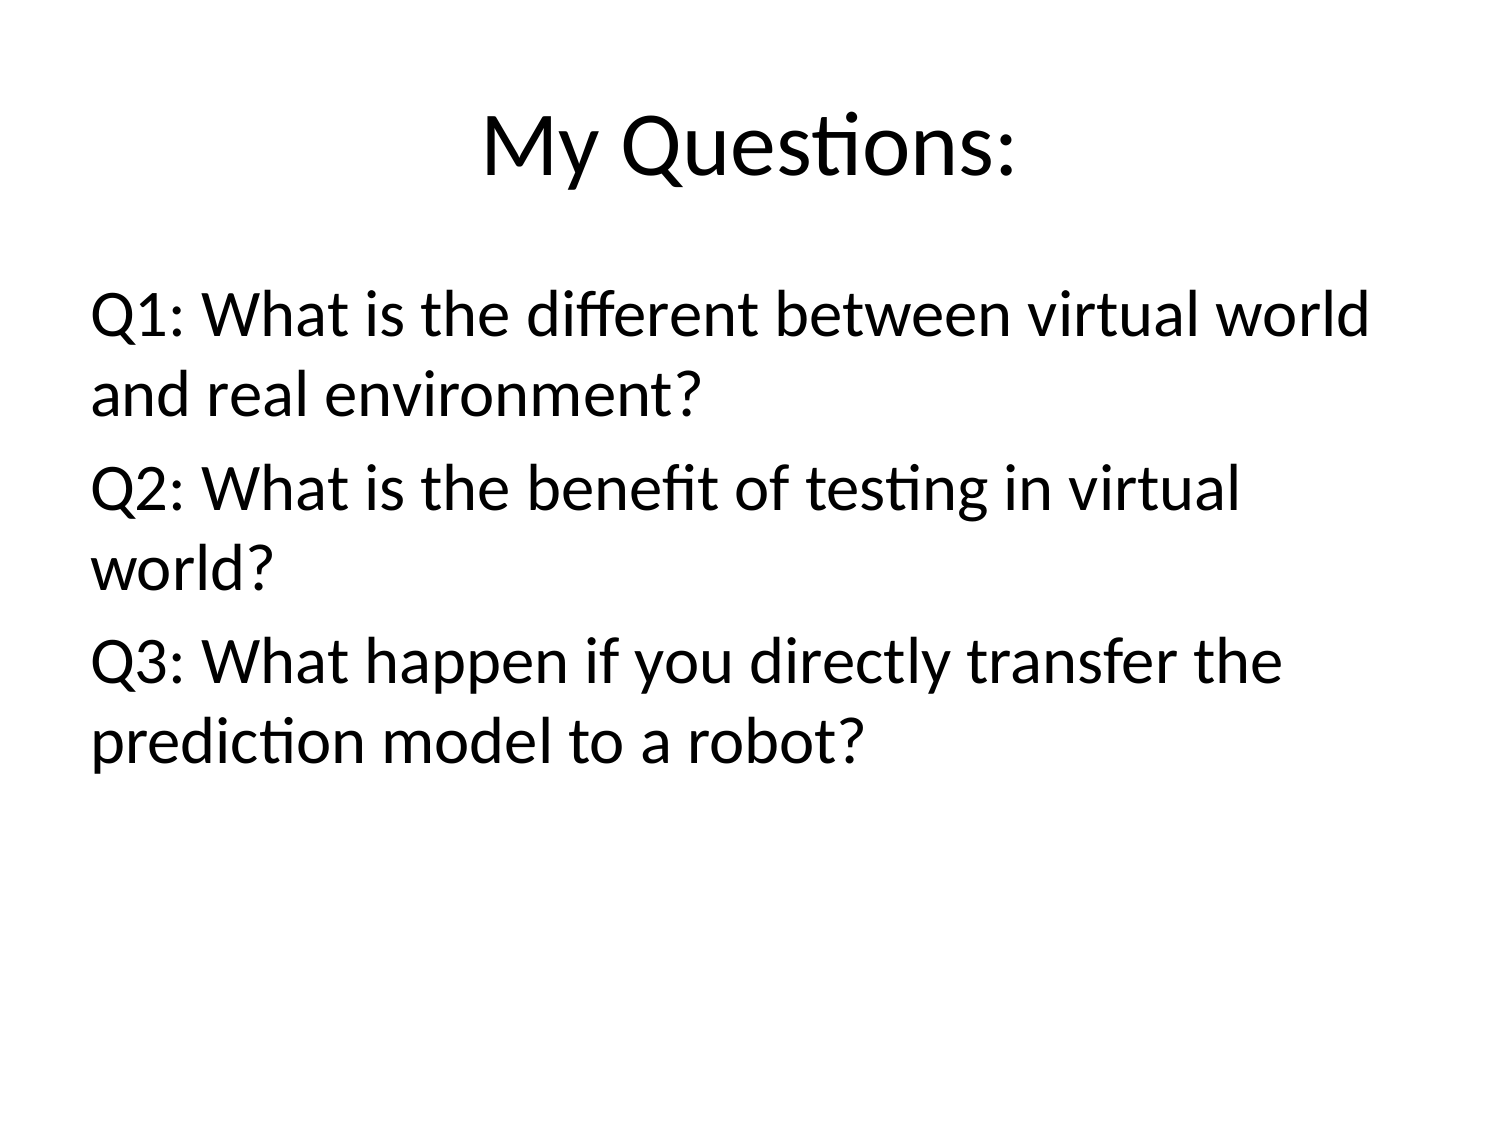

# My Questions:
Q1: What is the different between virtual world and real environment?
Q2: What is the benefit of testing in virtual world?
Q3: What happen if you directly transfer the prediction model to a robot?